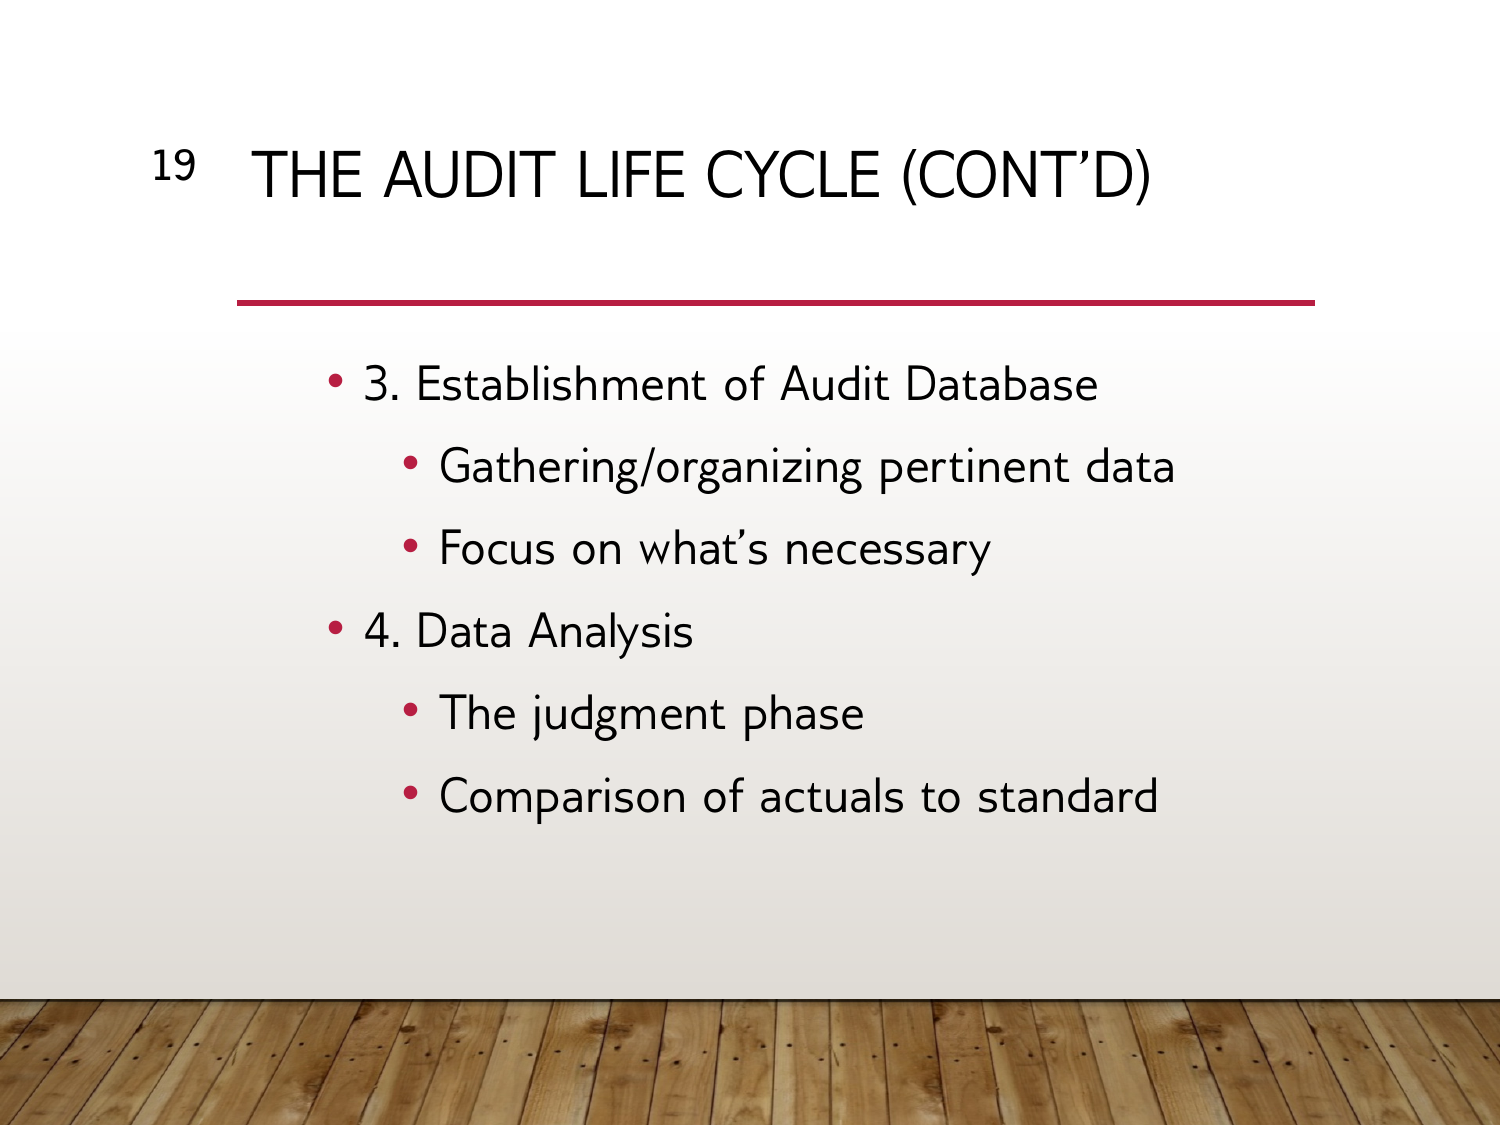

19
# The Audit Life Cycle (cont’d)
3. Establishment of Audit Database
Gathering/organizing pertinent data
Focus on what’s necessary
4. Data Analysis
The judgment phase
Comparison of actuals to standard